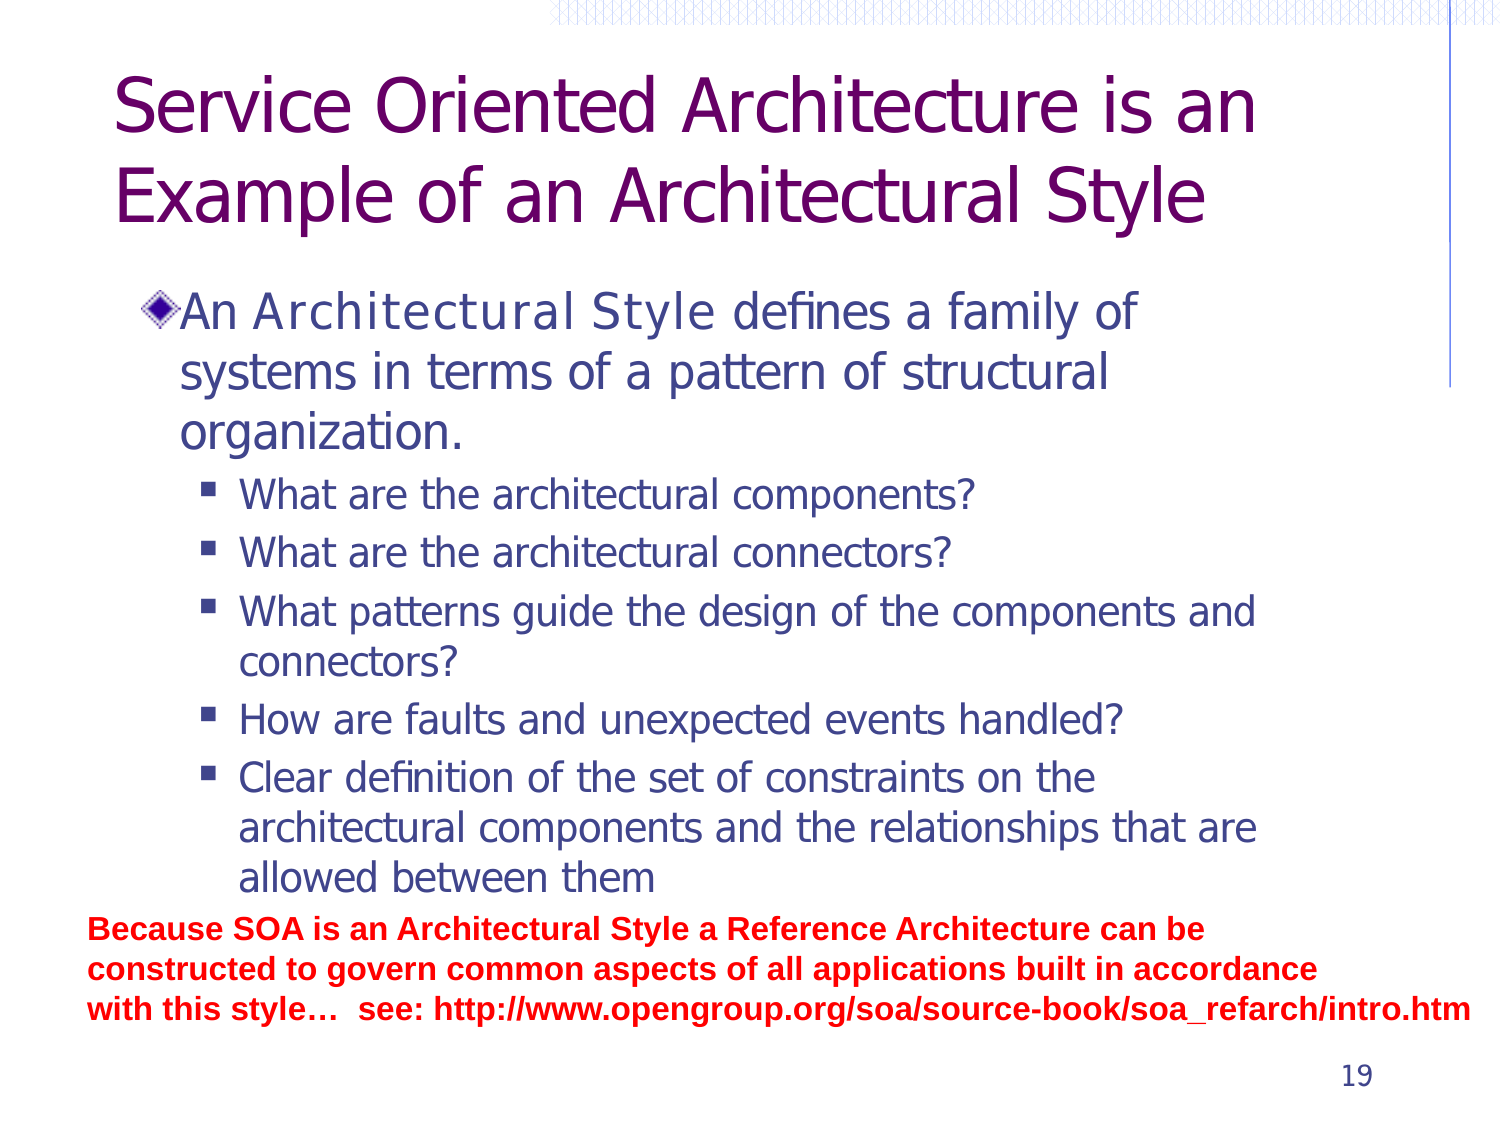

# Service Oriented Architecture is an Example of an Architectural Style
An Architectural Style defines a family of systems in terms of a pattern of structural organization.
What are the architectural components?
What are the architectural connectors?
What patterns guide the design of the components and connectors?
How are faults and unexpected events handled?
Clear definition of the set of constraints on the architectural components and the relationships that are allowed between them
Because SOA is an Architectural Style a Reference Architecture can be
constructed to govern common aspects of all applications built in accordance
with this style…  see: http://www.opengroup.org/soa/source-book/soa_refarch/intro.htm
19